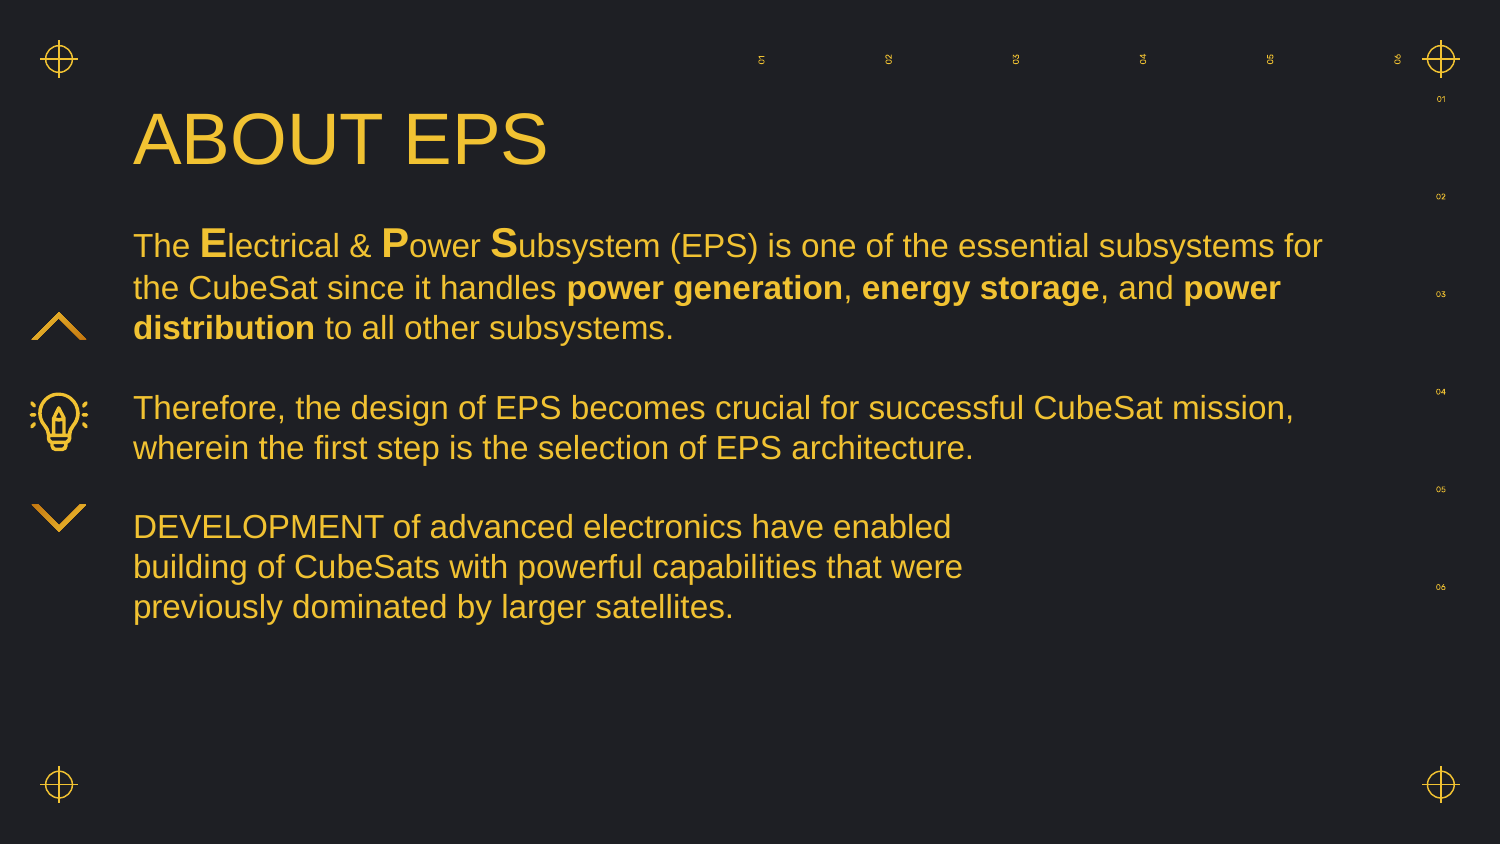

# ABOUT EPS
The Electrical & Power Subsystem (EPS) is one of the essential subsystems for the CubeSat since it handles power generation, energy storage, and power distribution to all other subsystems.

Therefore, the design of EPS becomes crucial for successful CubeSat mission, wherein the first step is the selection of EPS architecture.

DEVELOPMENT of advanced electronics have enabled
building of CubeSats with powerful capabilities that were
previously dominated by larger satellites.